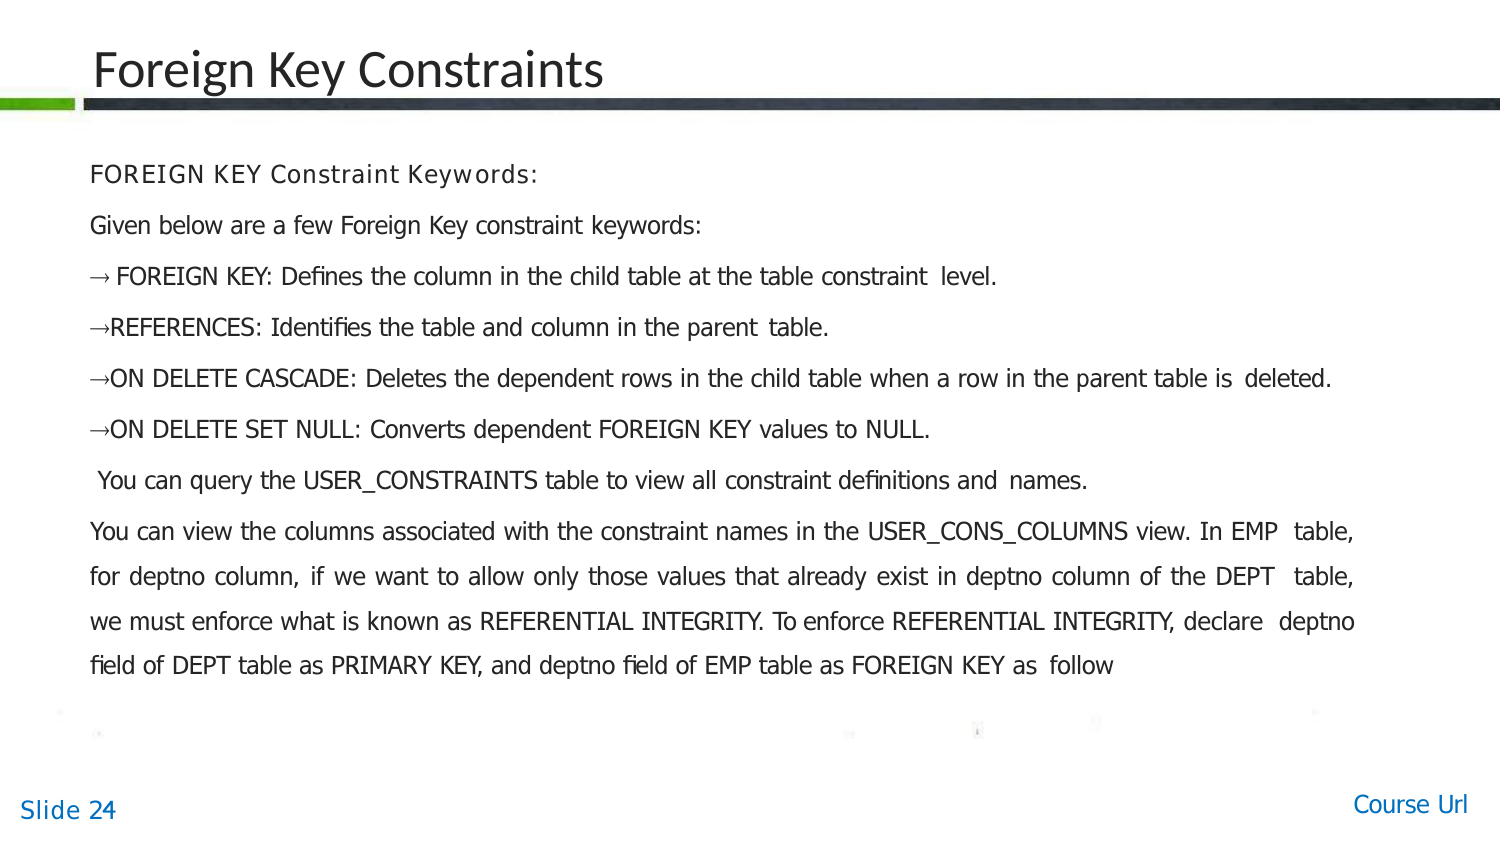

# Foreign Key Constraints
FOREIGN KEY Constraint Keywords:
Given below are a few Foreign Key constraint keywords:
→ FOREIGN KEY: Defines the column in the child table at the table constraint level.
→REFERENCES: Identifies the table and column in the parent table.
→ON DELETE CASCADE: Deletes the dependent rows in the child table when a row in the parent table is deleted.
→ON DELETE SET NULL: Converts dependent FOREIGN KEY values to NULL.
You can query the USER_CONSTRAINTS table to view all constraint definitions and names.
You can view the columns associated with the constraint names in the USER_CONS_COLUMNS view. In EMP  table, for deptno column, if we want to allow only those values that already exist in deptno column of the DEPT  table, we must enforce what is known as REFERENTIAL INTEGRITY. To enforce REFERENTIAL INTEGRITY, declare  deptno field of DEPT table as PRIMARY KEY, and deptno field of EMP table as FOREIGN KEY as follow
Course Url
Slide 24